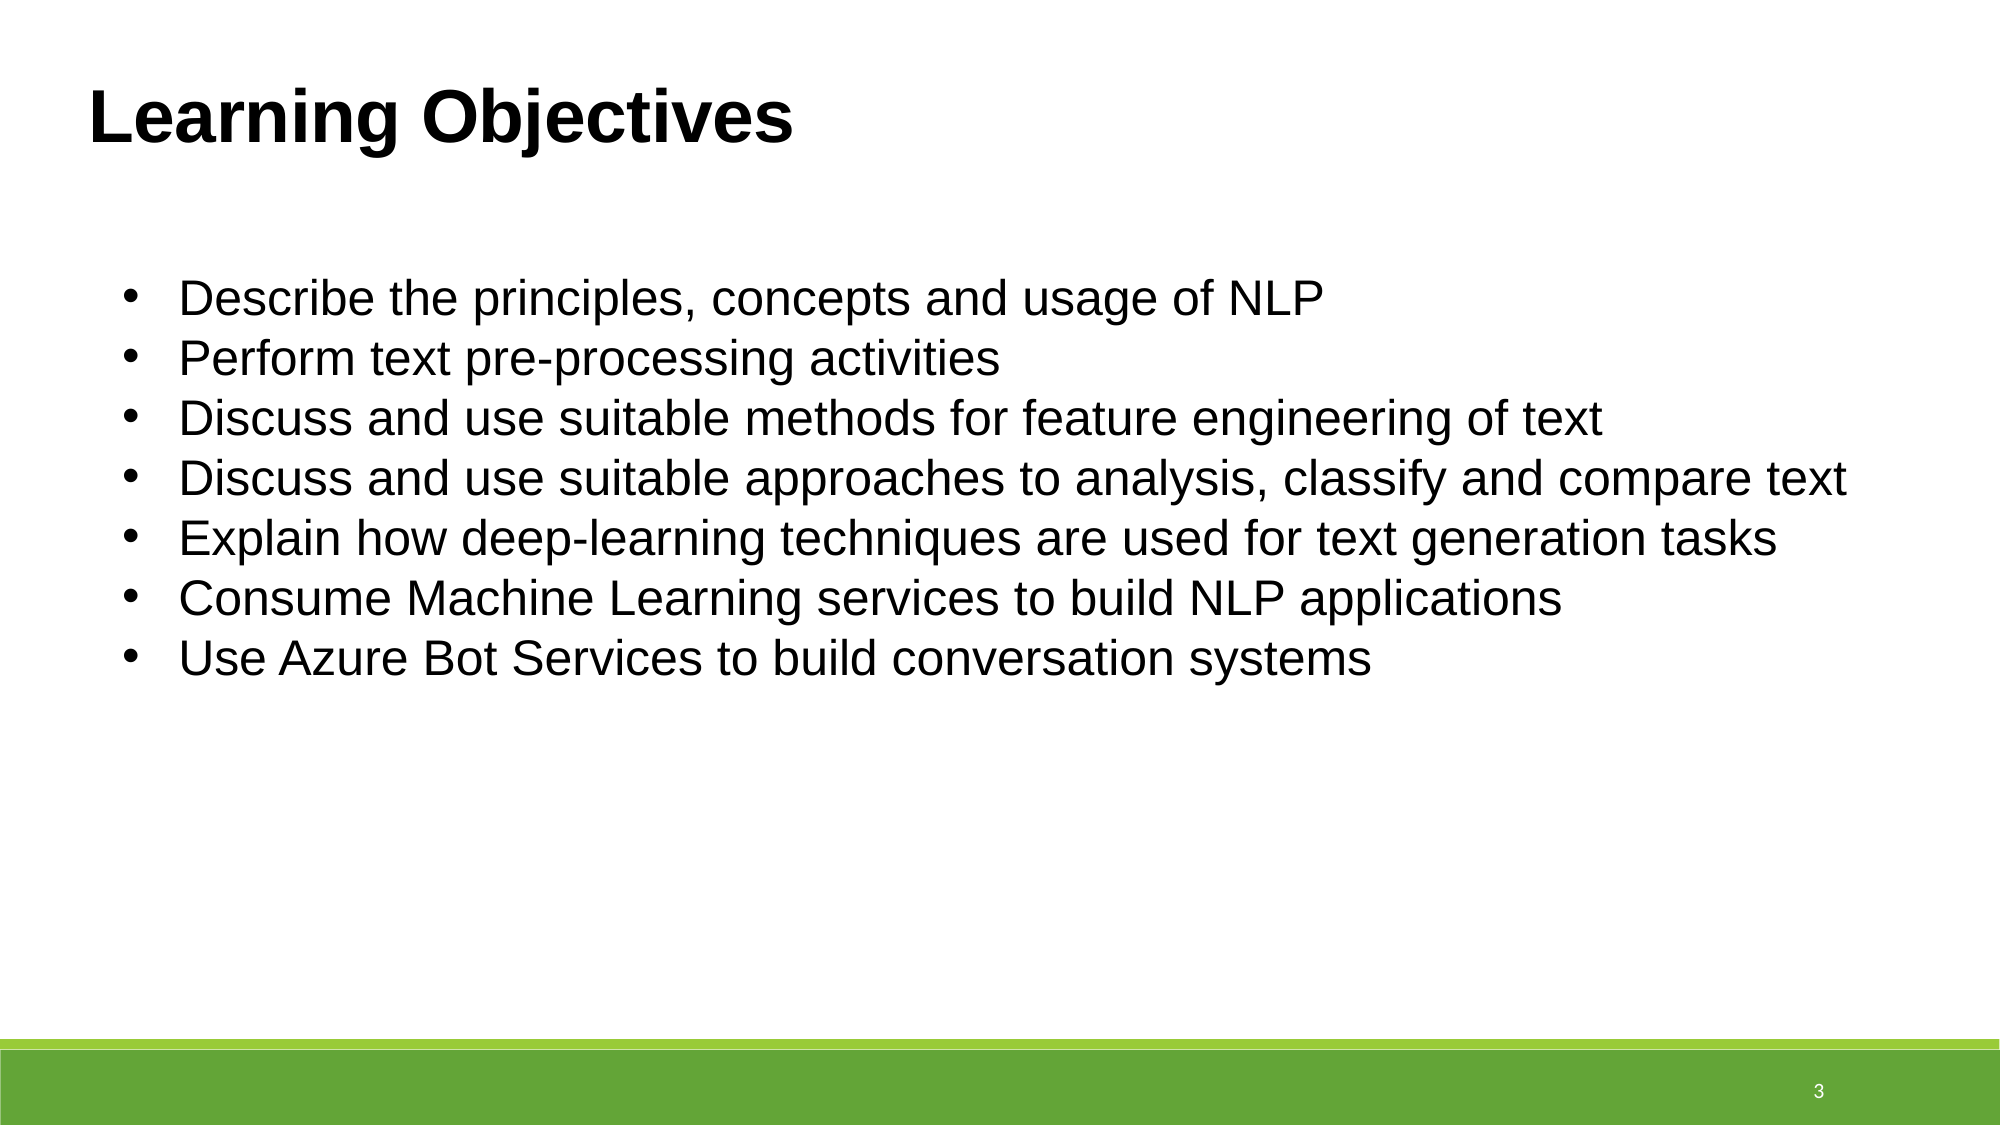

Learning Objectives
Describe the principles, concepts and usage of NLP
Perform text pre-processing activities
Discuss and use suitable methods for feature engineering of text
Discuss and use suitable approaches to analysis, classify and compare text
Explain how deep-learning techniques are used for text generation tasks
Consume Machine Learning services to build NLP applications
Use Azure Bot Services to build conversation systems
3